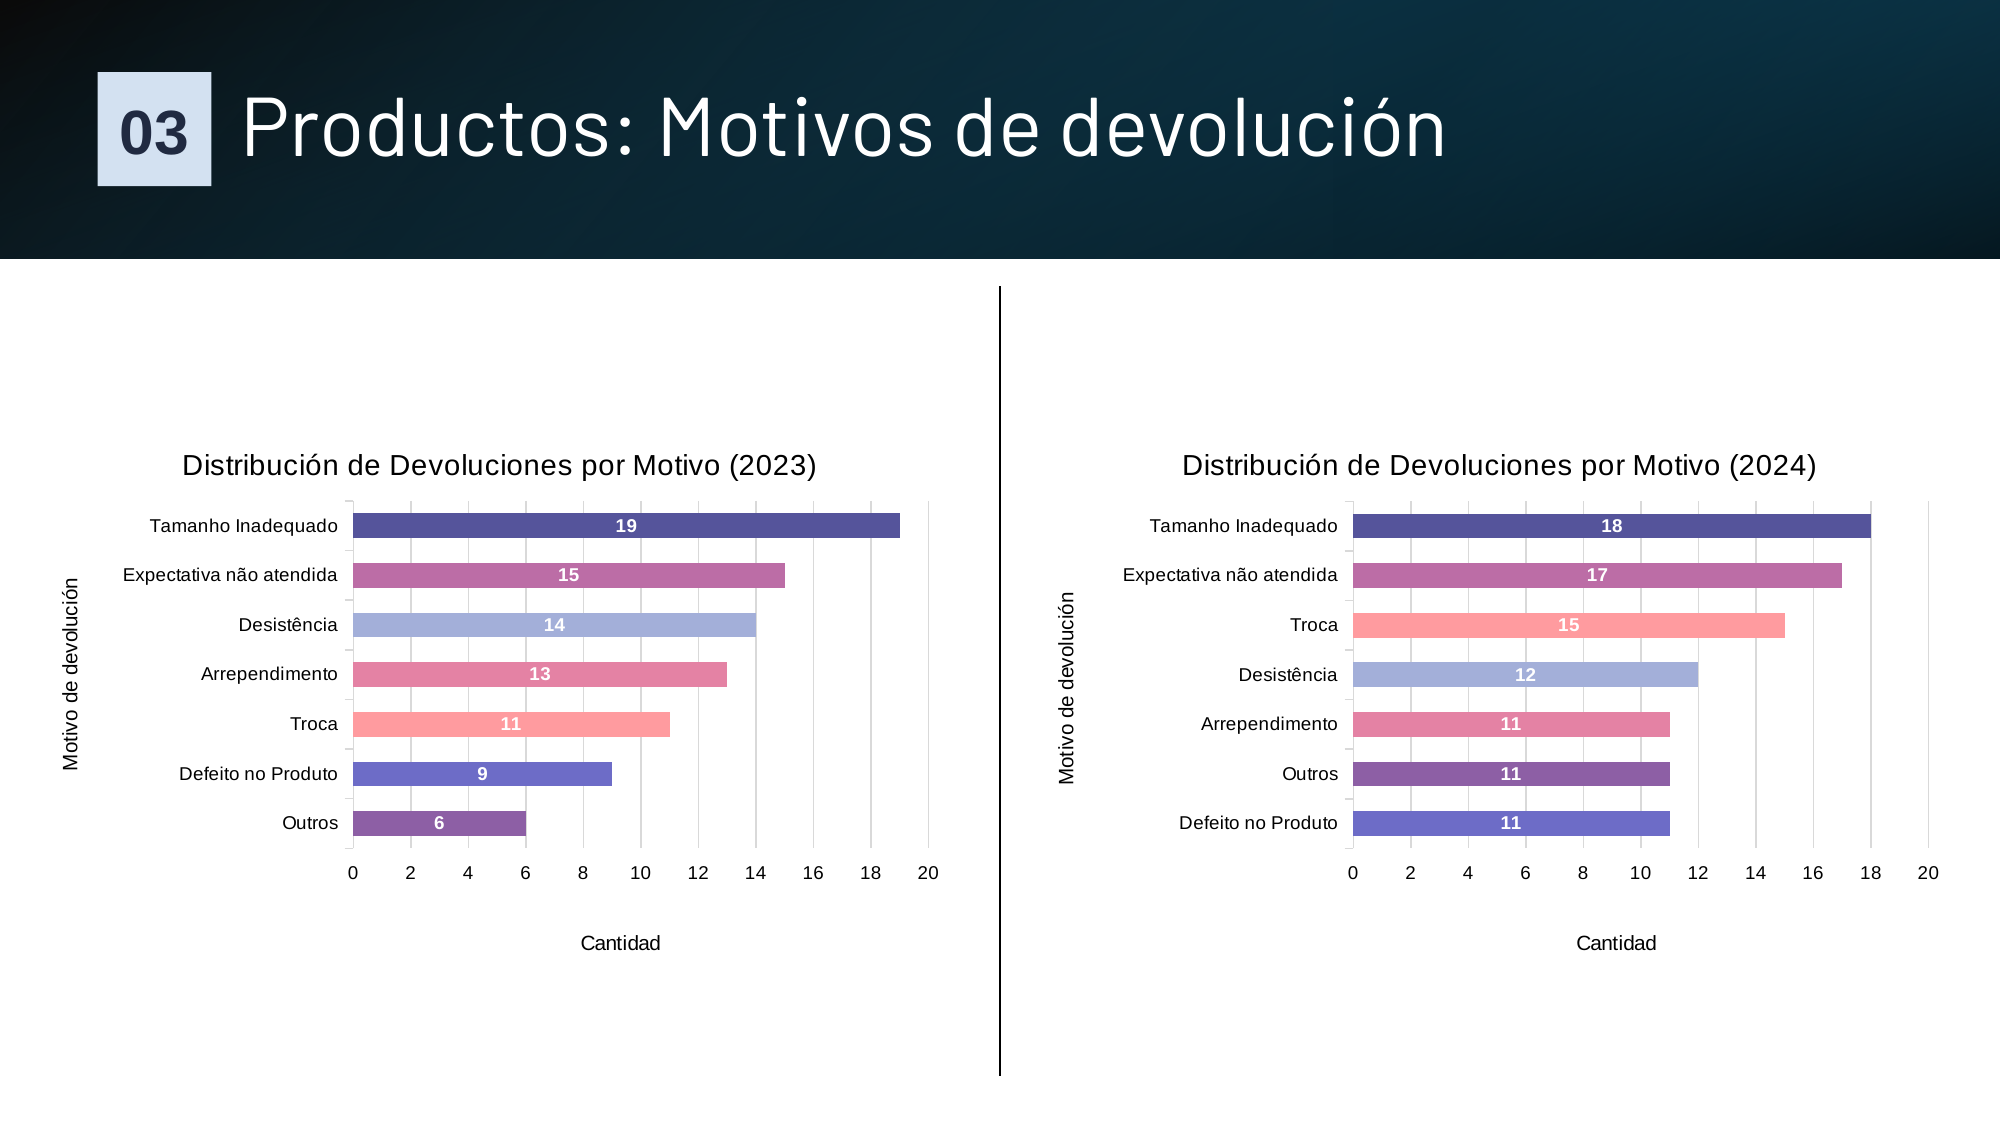

# Productos: Motivos de devolución
03

### Chart: Distribución de Devoluciones por Motivo (2023)

| Category | Total |
|---|---|
| Outros | 6.0 |
| Defeito no Produto | 9.0 |
| Troca | 11.0 |
| Arrependimento | 13.0 |
| Desistência | 14.0 |
| Expectativa não atendida | 15.0 |
| Tamanho Inadequado | 19.0 |

### Chart: Distribución de Devoluciones por Motivo (2024)

| Category | Total |
|---|---|
| Defeito no Produto | 11.0 |
| Outros | 11.0 |
| Arrependimento | 11.0 |
| Desistência | 12.0 |
| Troca | 15.0 |
| Expectativa não atendida | 17.0 |
| Tamanho Inadequado | 18.0 |